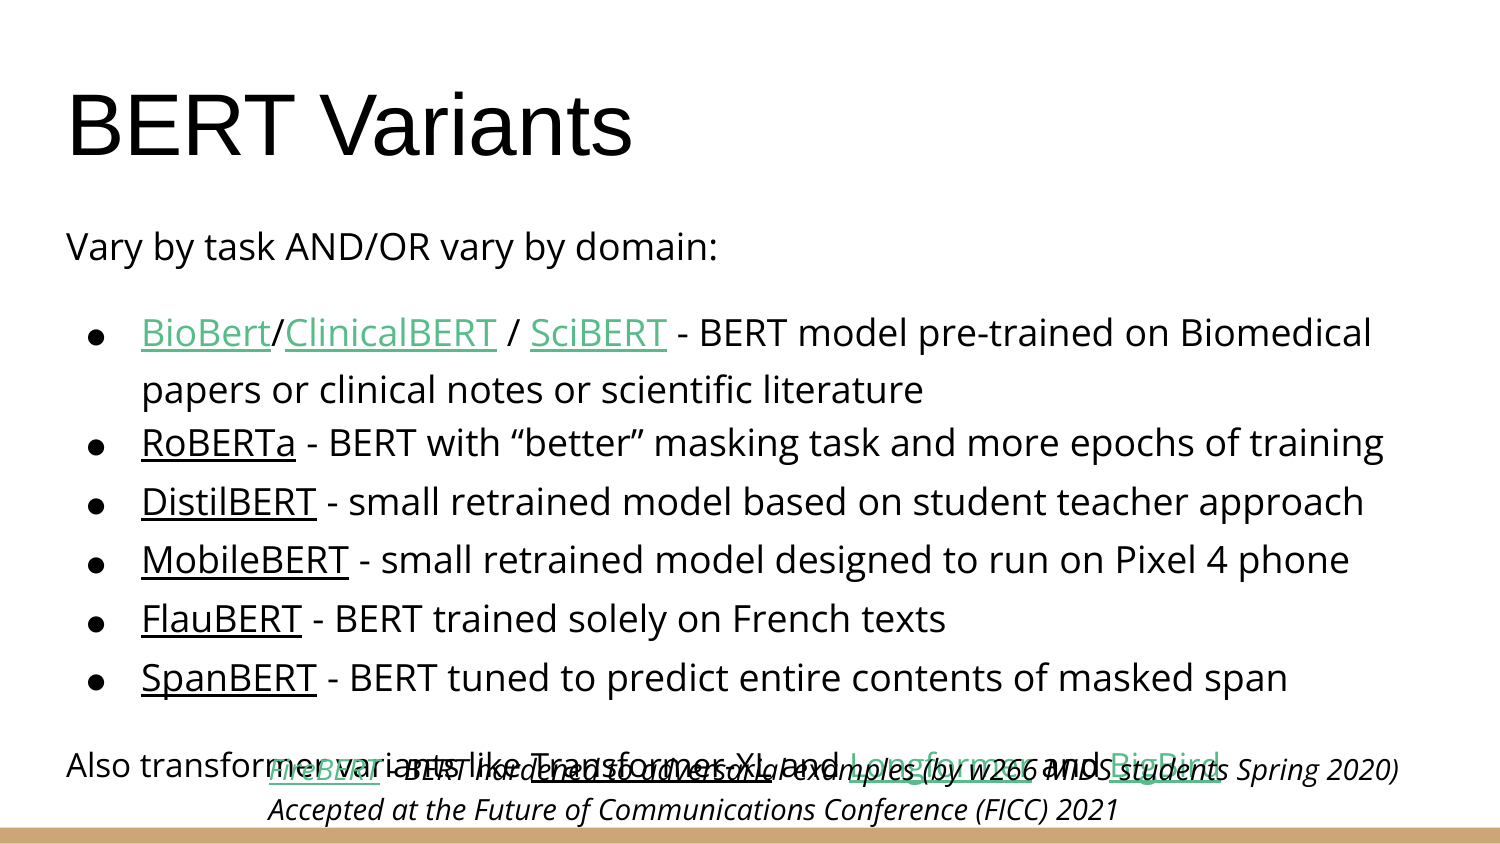

# BERT Variants
Vary by task AND/OR vary by domain:
BioBert/ClinicalBERT / SciBERT - BERT model pre-trained on Biomedical papers or clinical notes or scientific literature
RoBERTa - BERT with “better” masking task and more epochs of training
DistilBERT - small retrained model based on student teacher approach
MobileBERT - small retrained model designed to run on Pixel 4 phone
FlauBERT - BERT trained solely on French texts
SpanBERT - BERT tuned to predict entire contents of masked span
Also transformer variants like Transformer-XL and Longformer and BigBird

FireBERT - BERT hardened to adversarial examples (by w266 MIDS students Spring 2020)
Accepted at the Future of Communications Conference (FICC) 2021